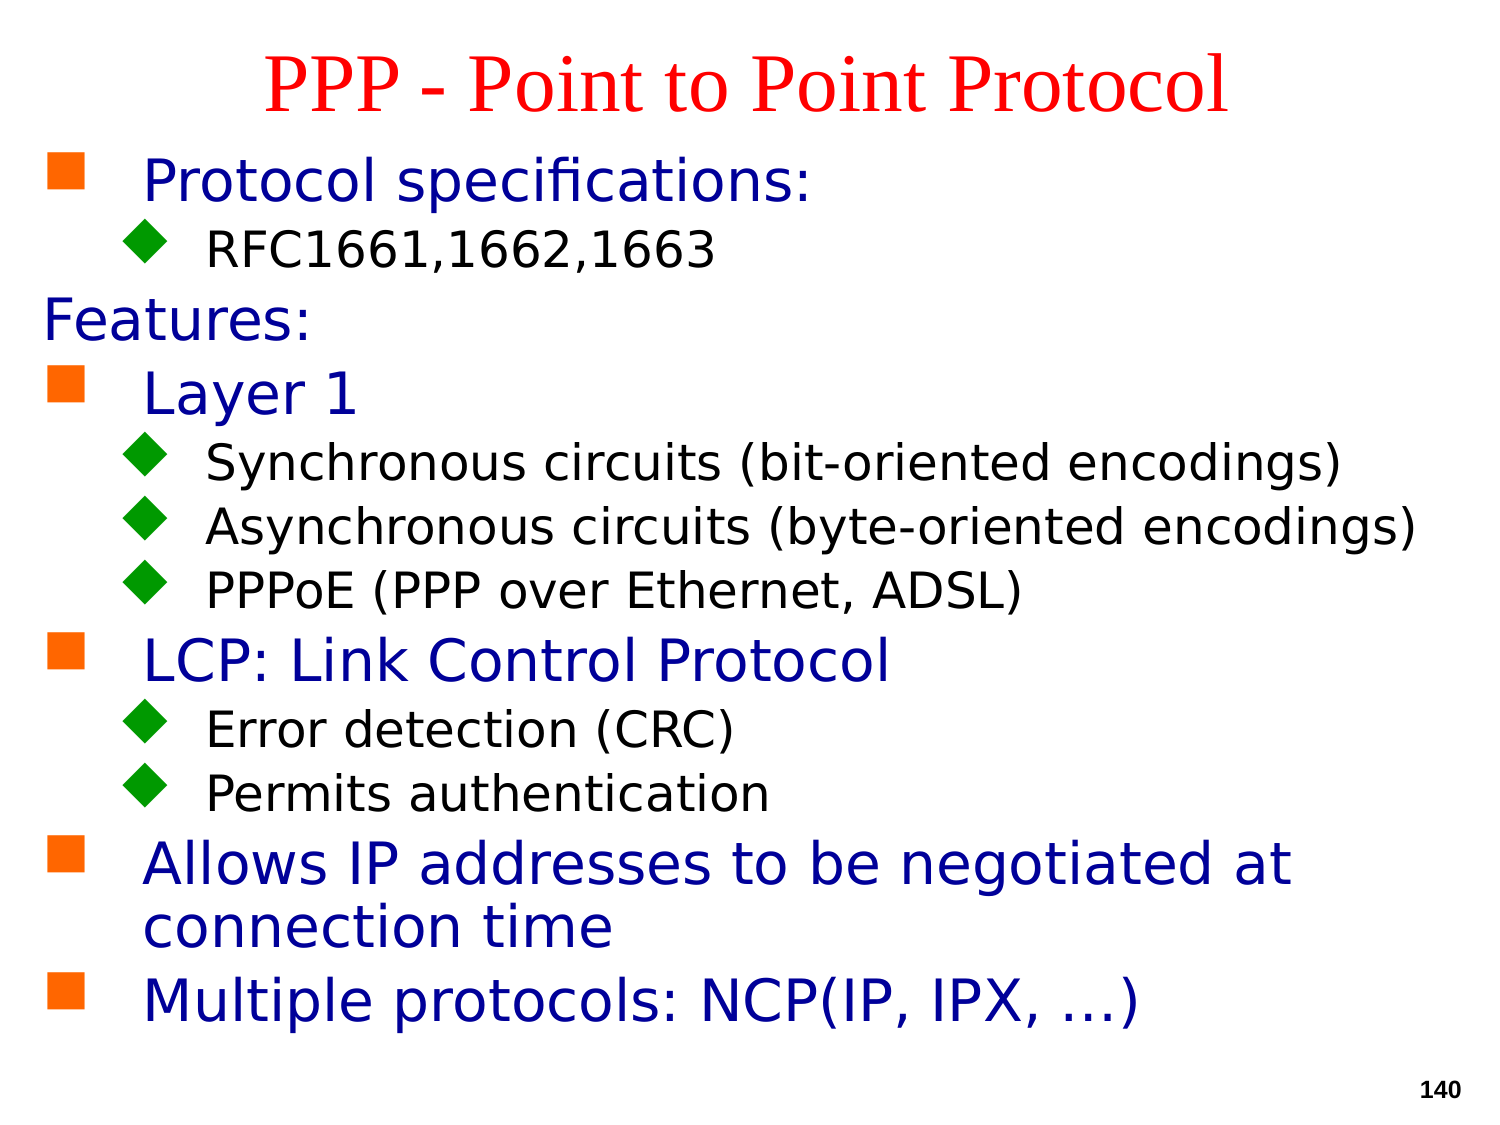

# PPP - Point to Point Protocol
Protocol specifications:
RFC1661,1662,1663
Features:
Layer 1
Synchronous circuits (bit-oriented encodings)
Asynchronous circuits (byte-oriented encodings)
PPPoE (PPP over Ethernet, ADSL)
LCP: Link Control Protocol
Error detection (CRC)
Permits authentication
Allows IP addresses to be negotiated at connection time
Multiple protocols: NCP(IP, IPX, …)